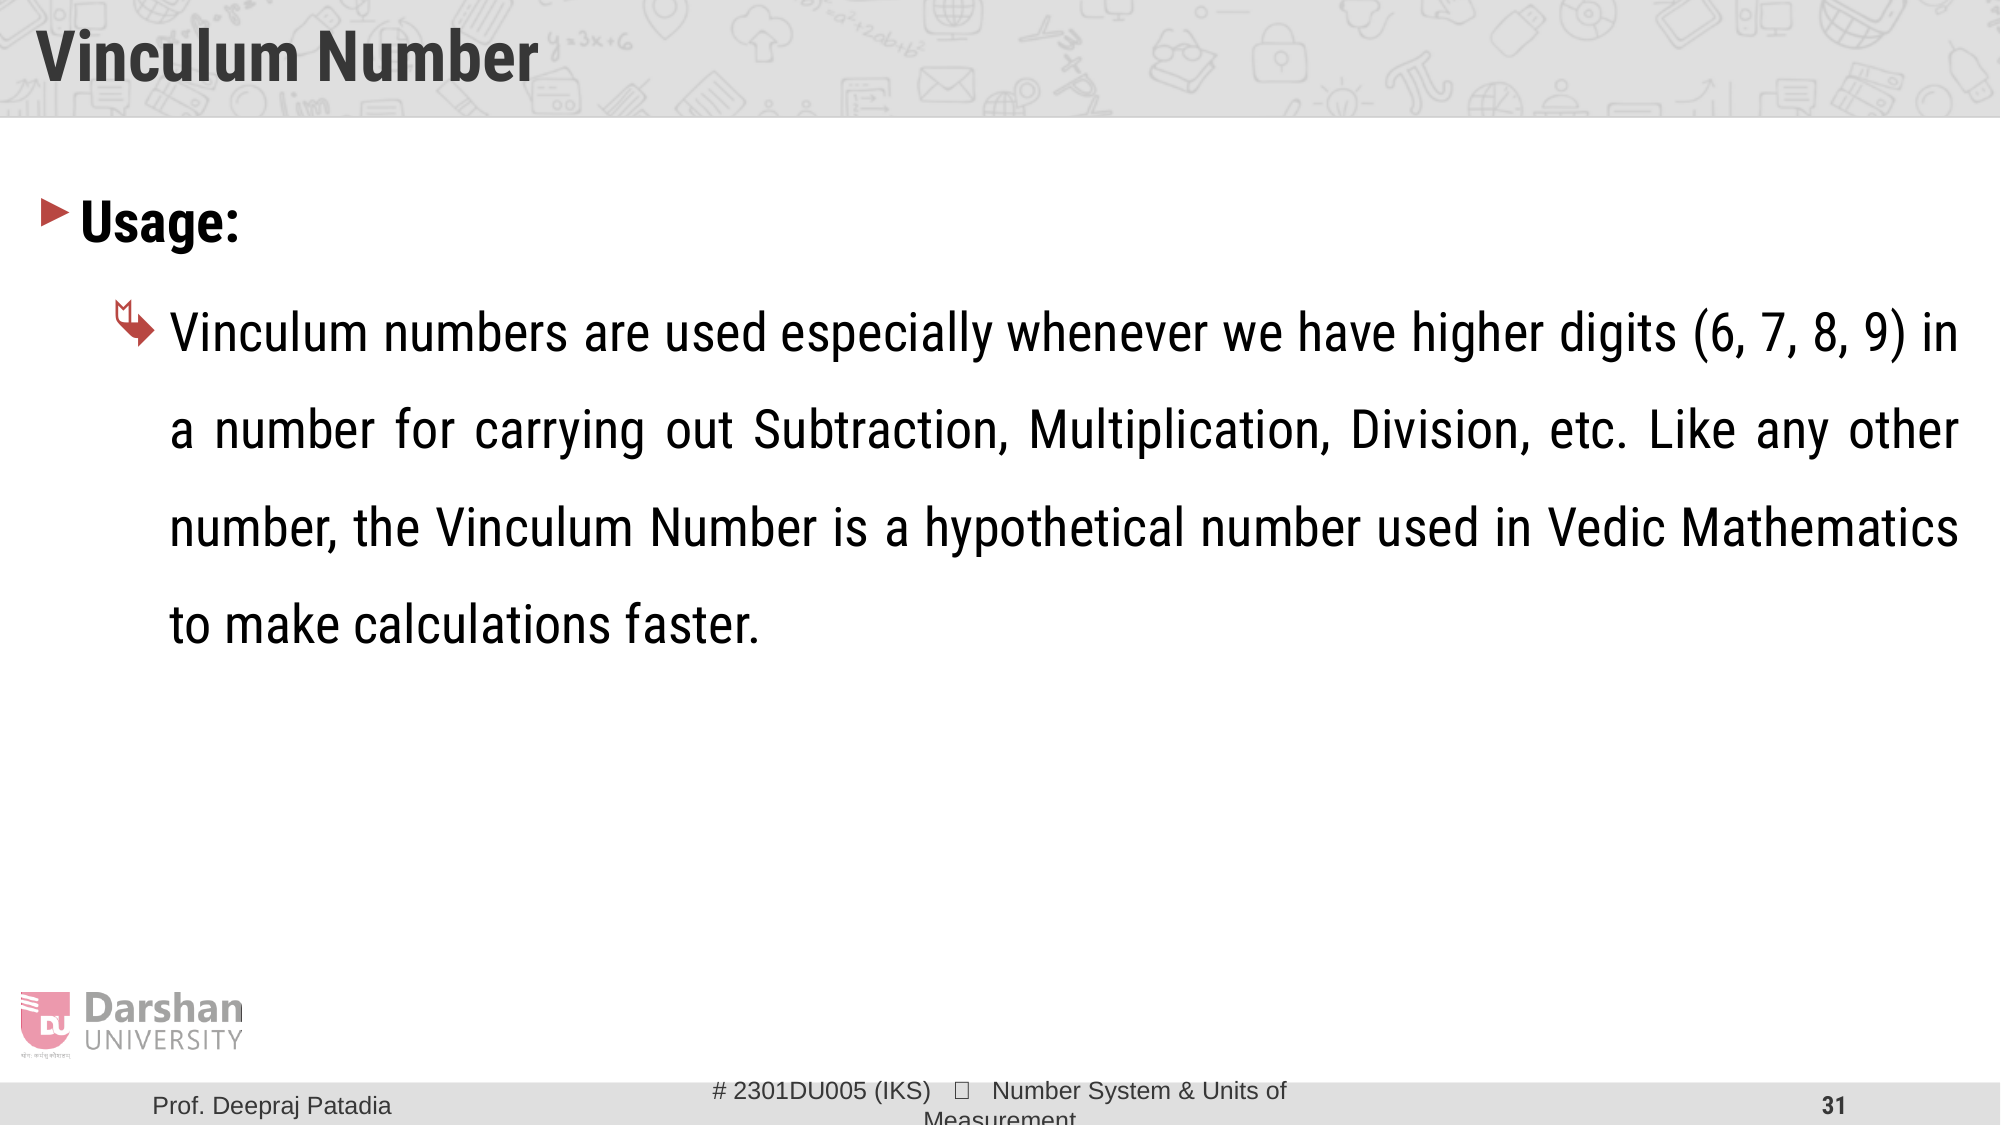

# Vinculum Number
Usage:
Vinculum numbers are used especially whenever we have higher digits (6, 7, 8, 9) in a number for carrying out Subtraction, Multiplication, Division, etc. Like any other number, the Vinculum Number is a hypothetical number used in Vedic Mathematics to make calculations faster.